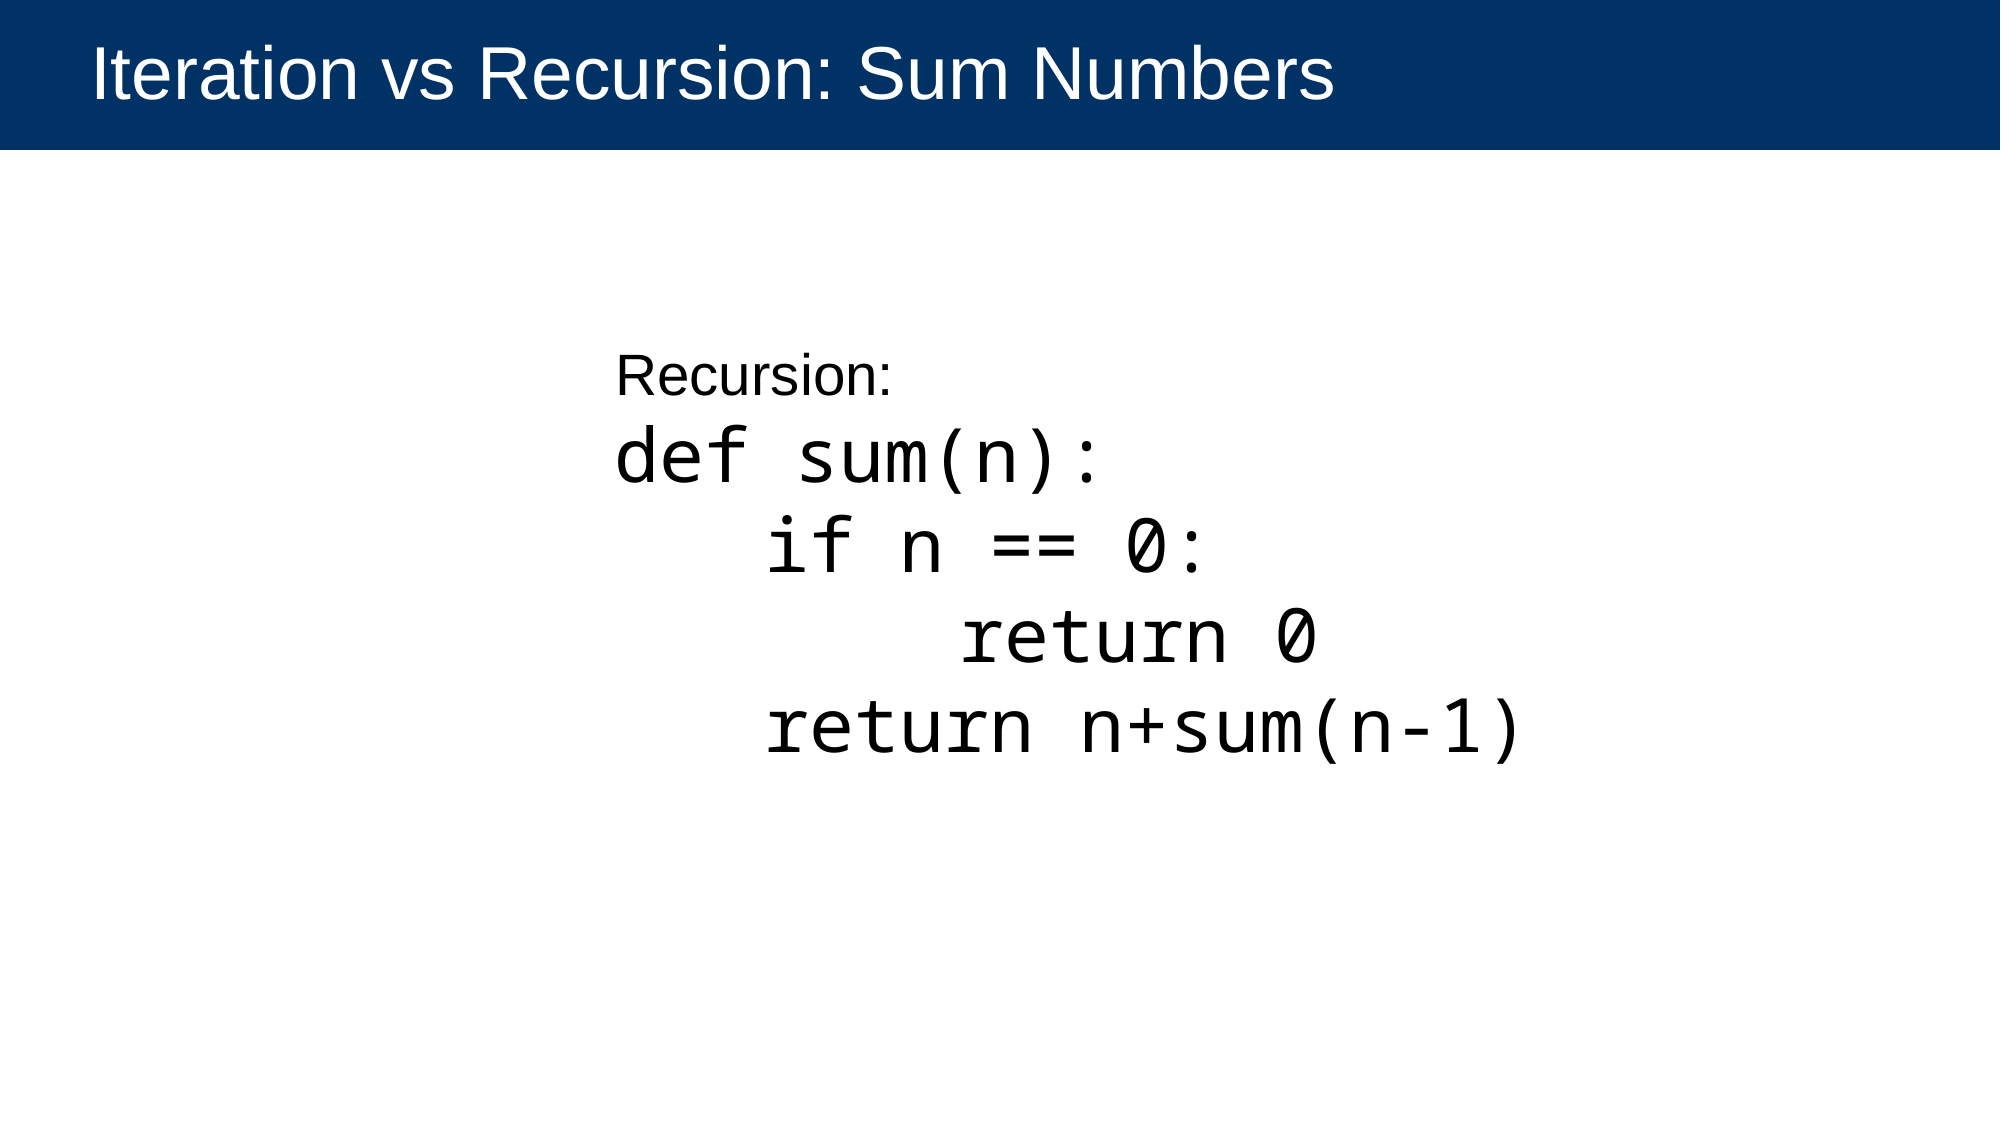

# Iteration vs Recursion: Sum Numbers
Recursion:
def sum(n):
	if n == 0:
		 return 0
	return n+sum(n-1)